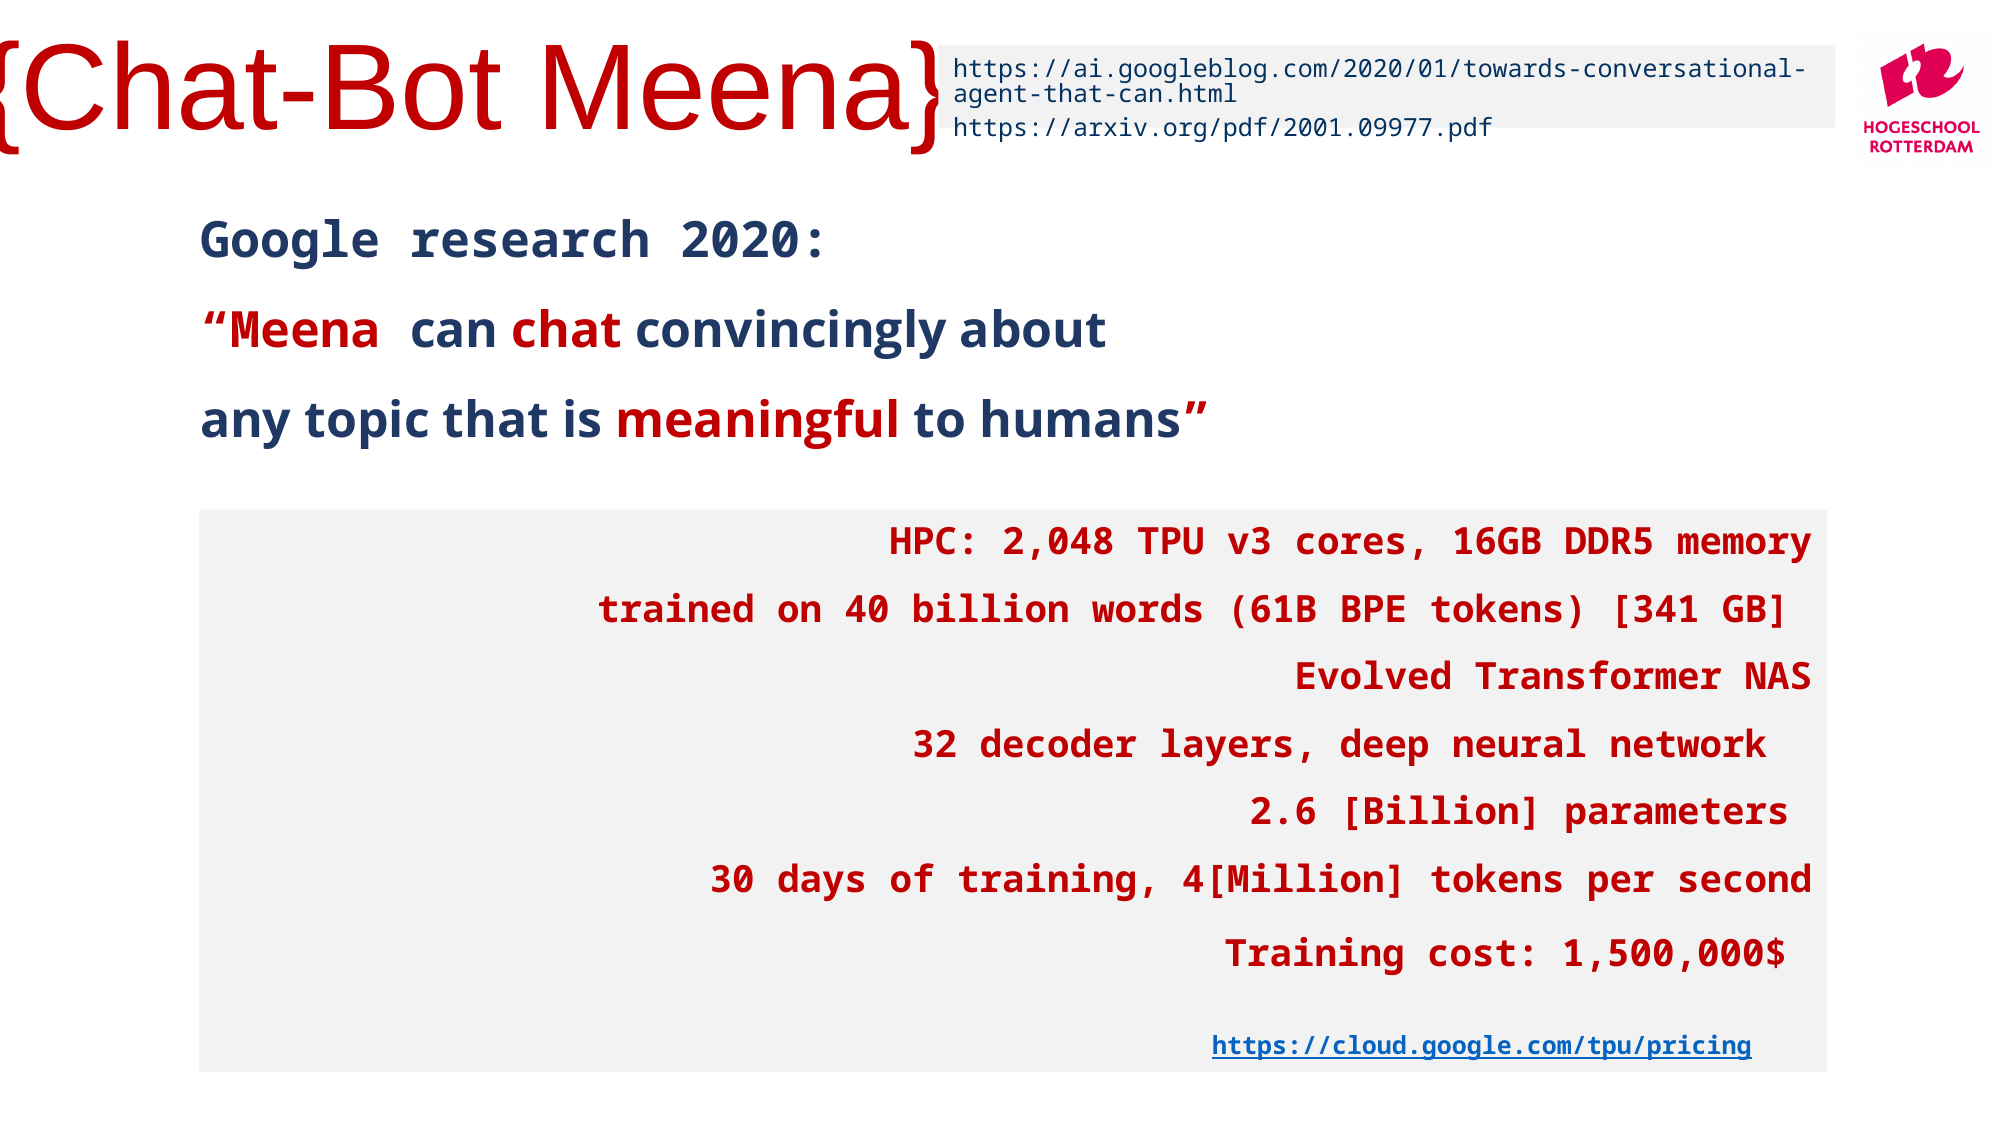

{Chat-Bot Meena}
https://ai.googleblog.com/2020/01/towards-conversational-agent-that-can.html
https://arxiv.org/pdf/2001.09977.pdf
Google research 2020:
“Meena can chat convincingly about
any topic that is meaningful to humans”
HPC: 2,048 TPU v3 cores, 16GB DDR5 memory
trained on 40 billion words (61B BPE tokens) [341 GB]
Evolved Transformer NAS
32 decoder layers, deep neural network
2.6 [Billion] parameters
30 days of training, 4[Million] tokens per second
Training cost: 1,500,000$
https://cloud.google.com/tpu/pricing